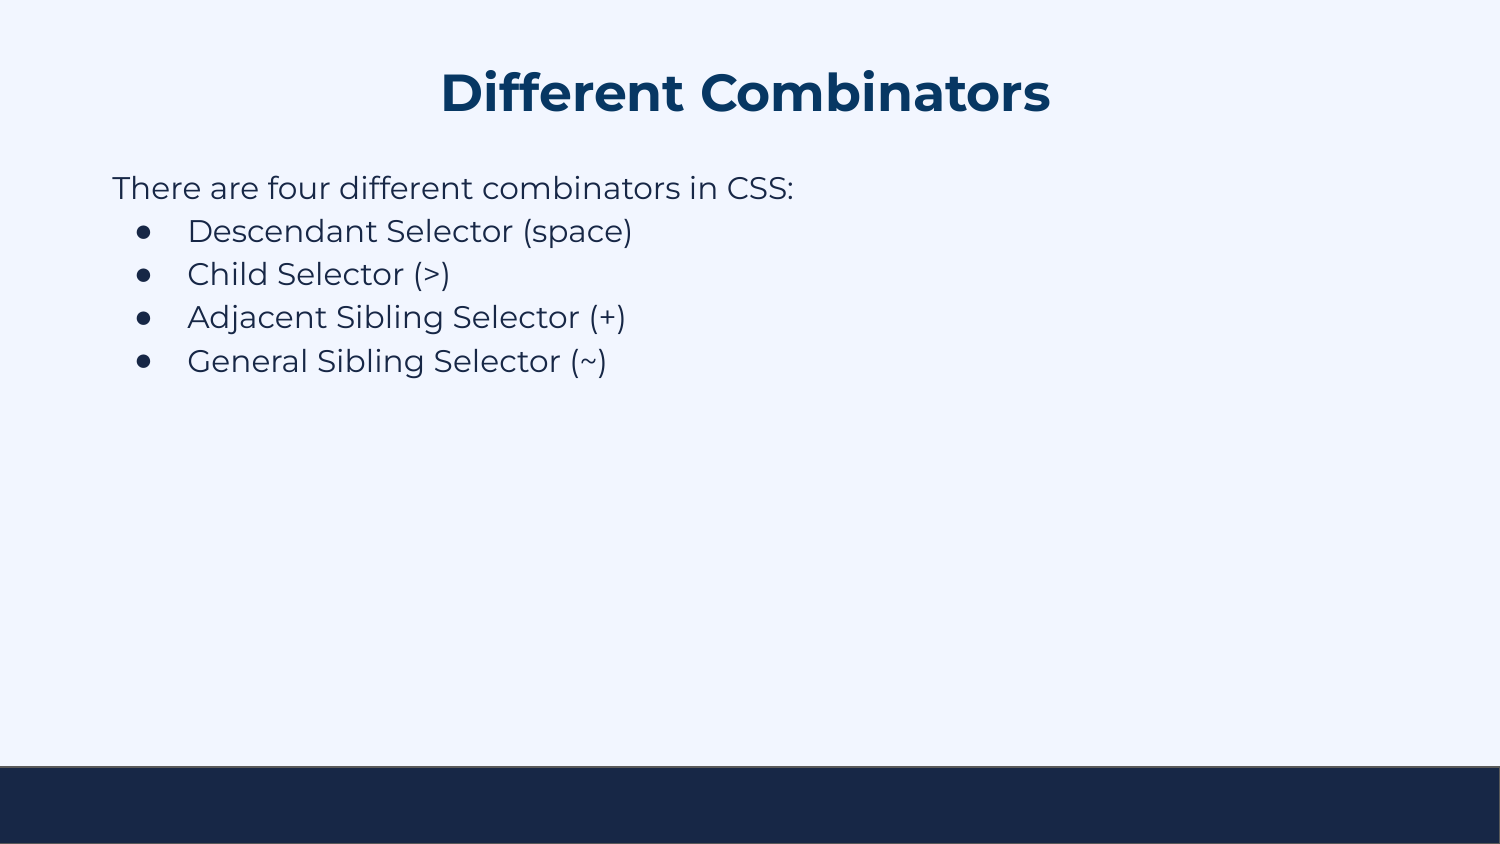

# Different Combinators
There are four different combinators in CSS:
Descendant Selector (space)
Child Selector (>)
Adjacent Sibling Selector (+)
General Sibling Selector (~)